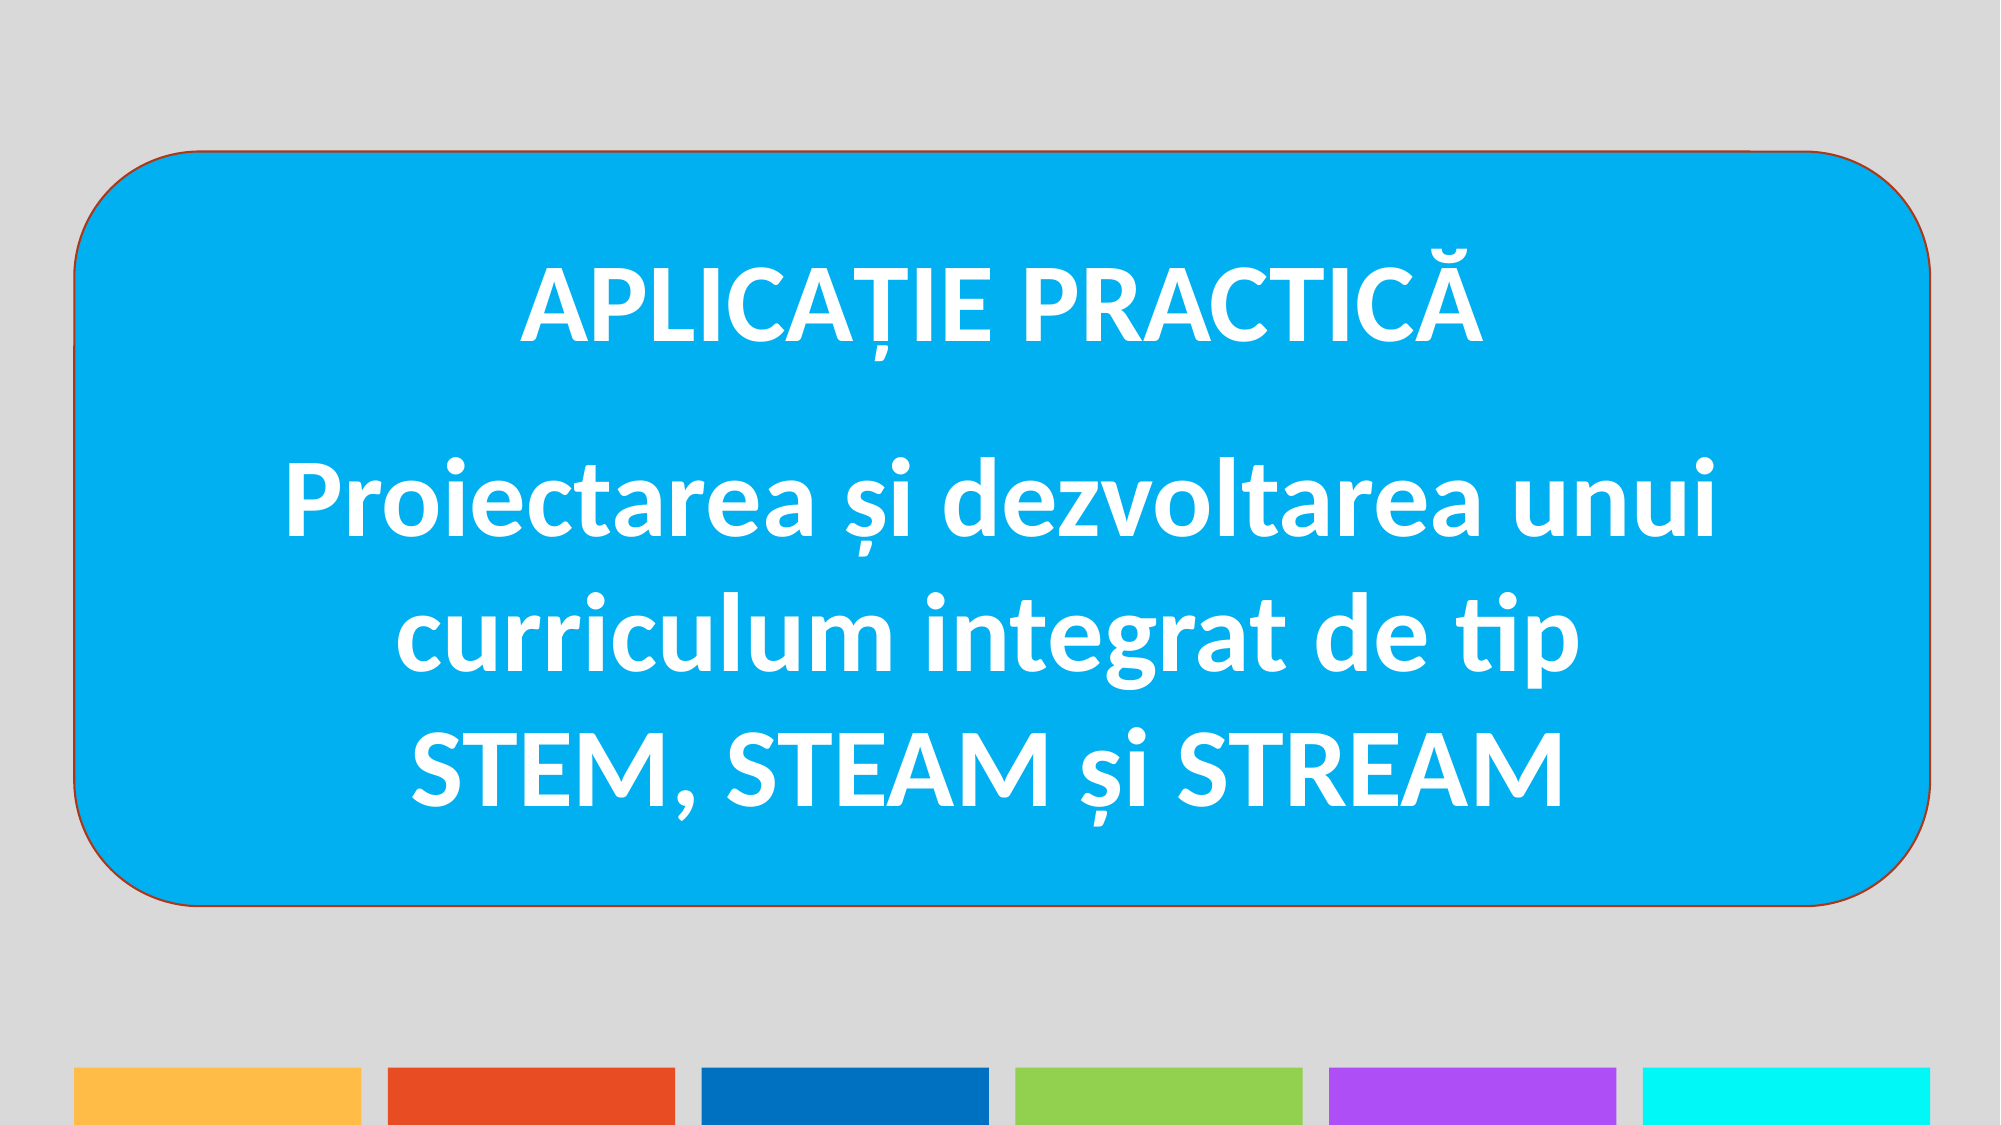

APLICAȚIE PRACTICĂ

Proiectarea și dezvoltarea unui curriculum integrat de tip
STEM, STEAM și STREAM